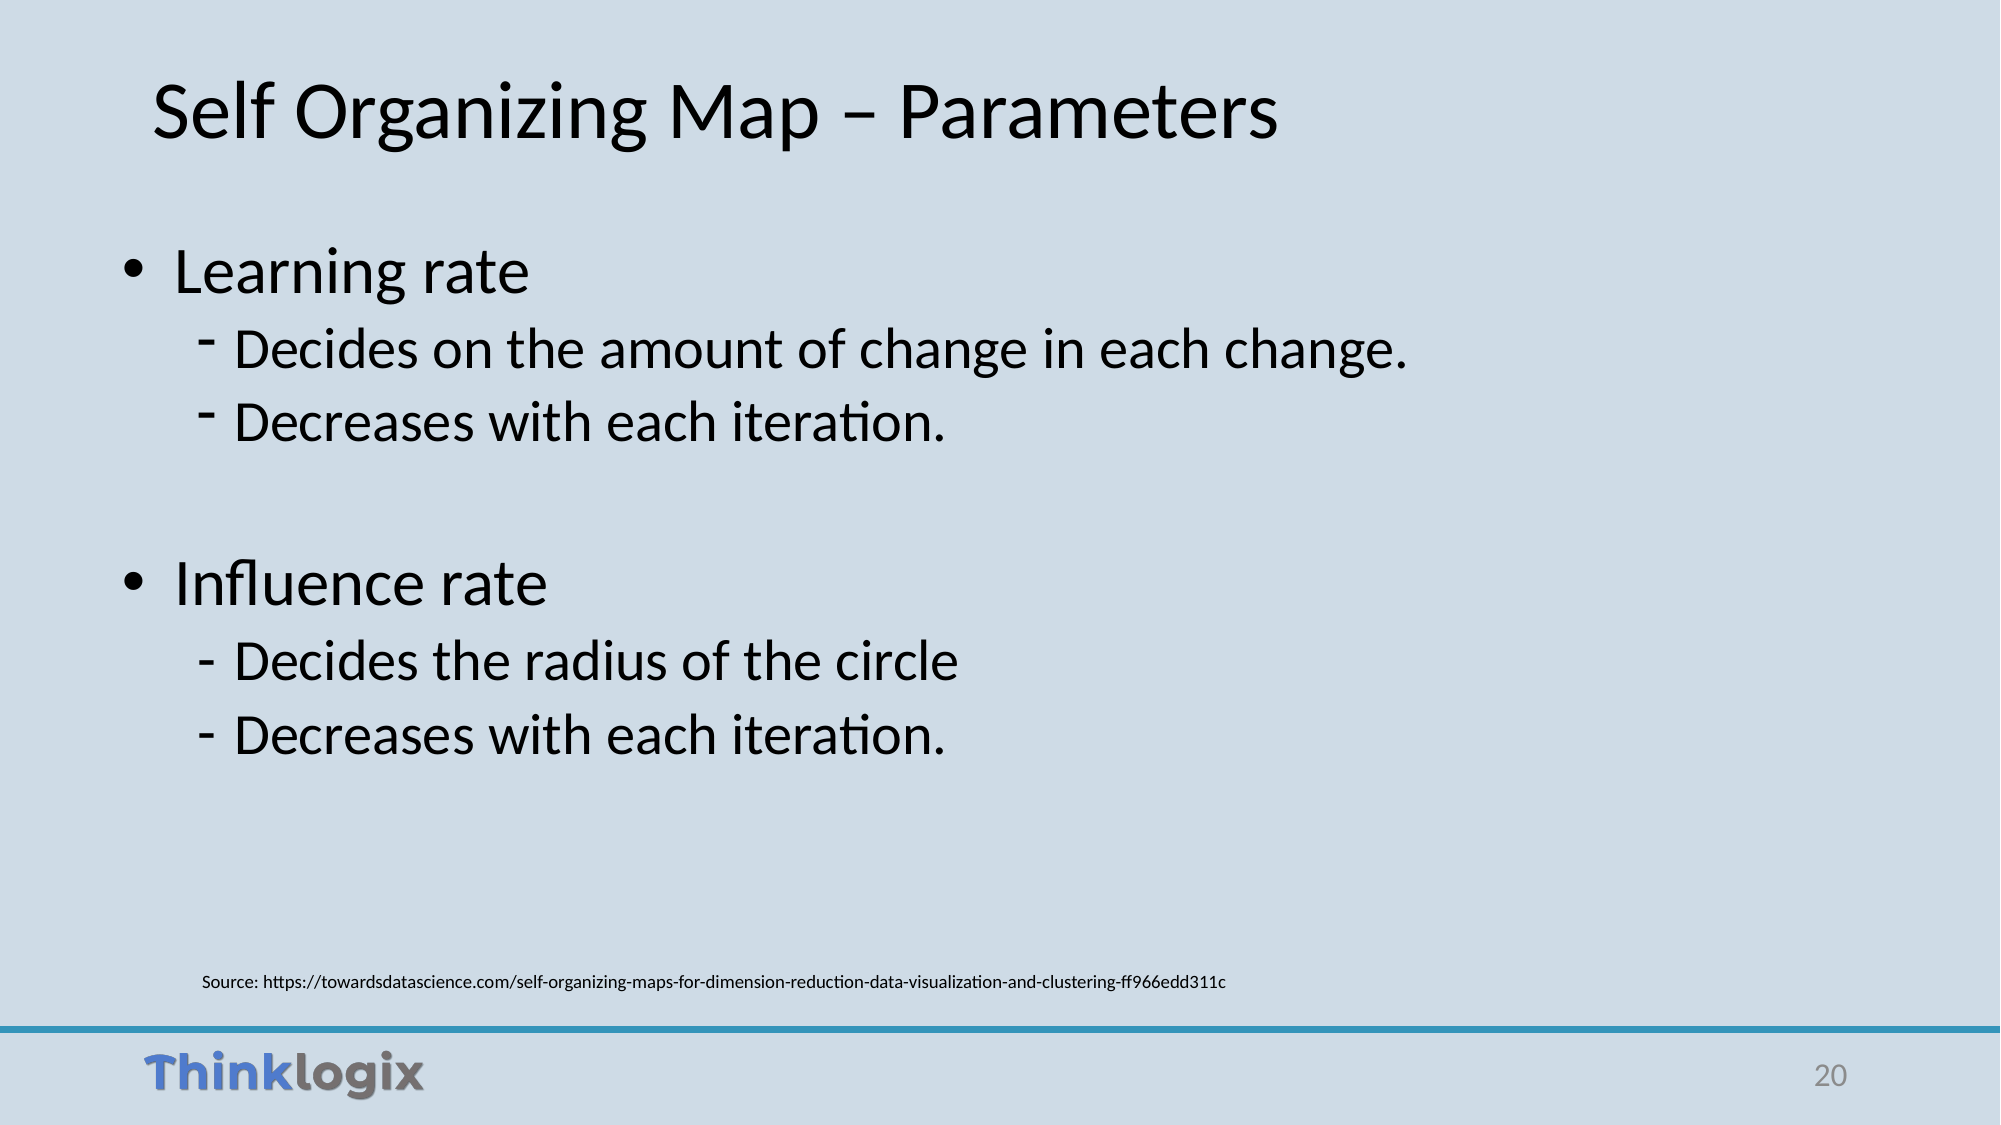

# Self Organizing Map – Parameters
 Learning rate
Decides on the amount of change in each change.
Decreases with each iteration.

 Influence rate
Decides the radius of the circle
Decreases with each iteration.

Source: https://towardsdatascience.com/self-organizing-maps-for-dimension-reduction-data-visualization-and-clustering-ff966edd311c
20